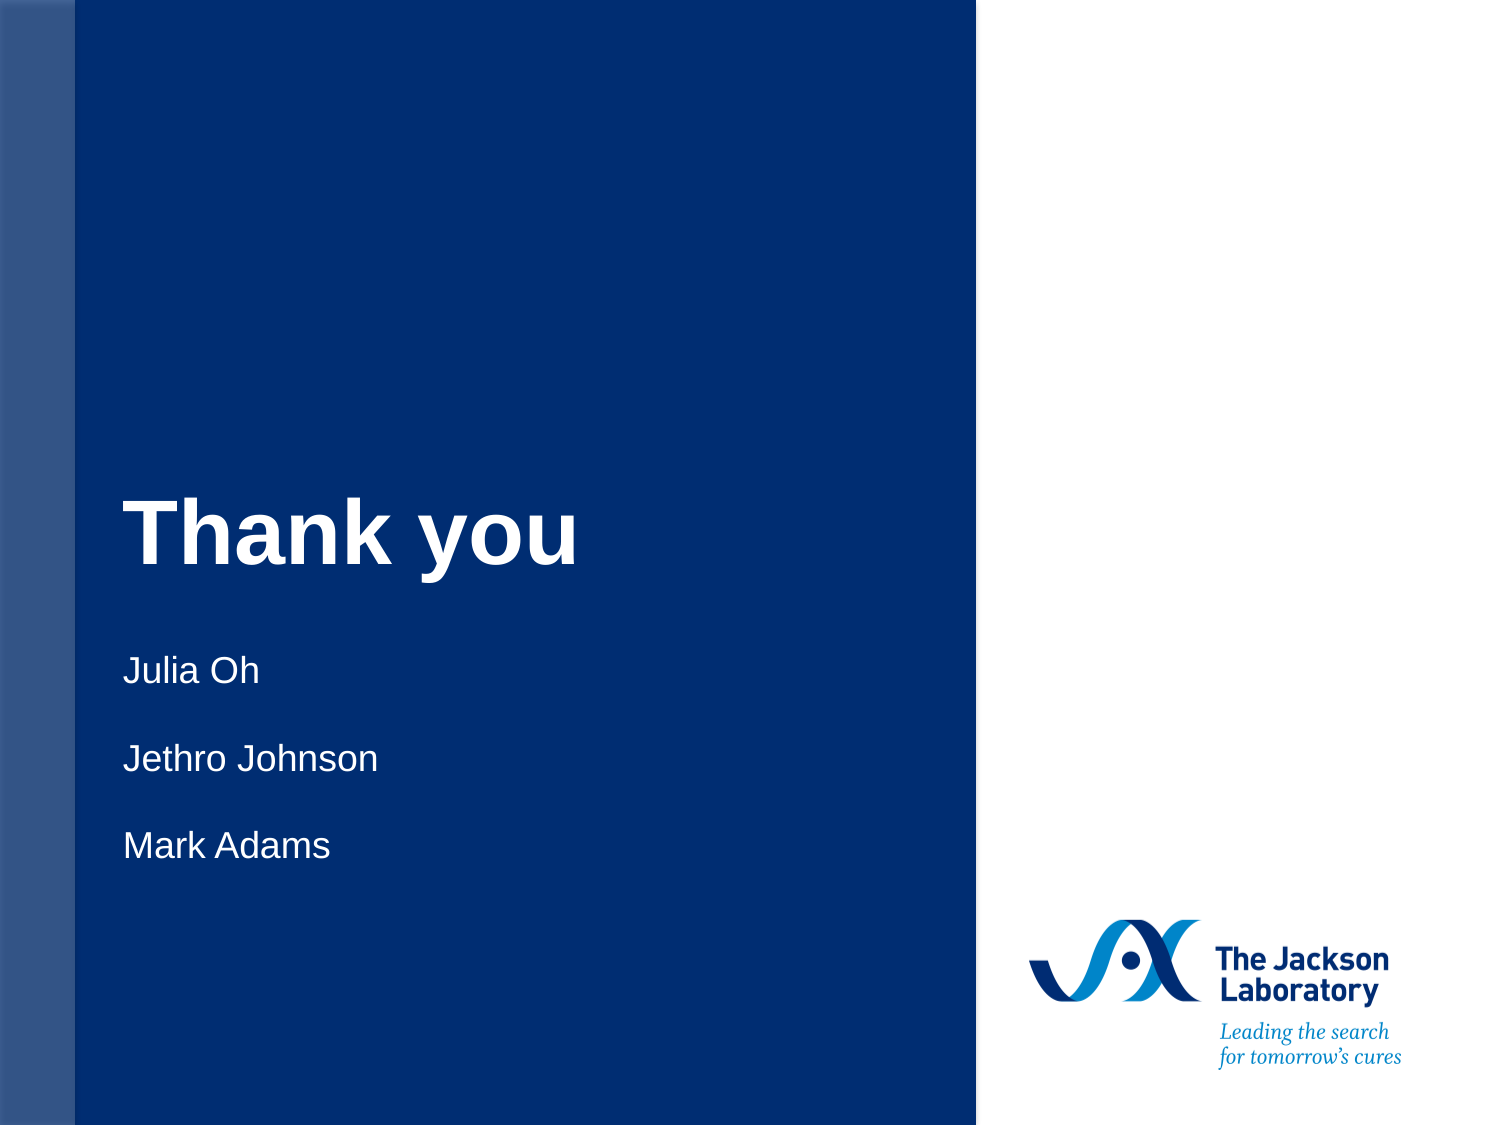

# Thank you
Julia Oh
Jethro Johnson
Mark Adams